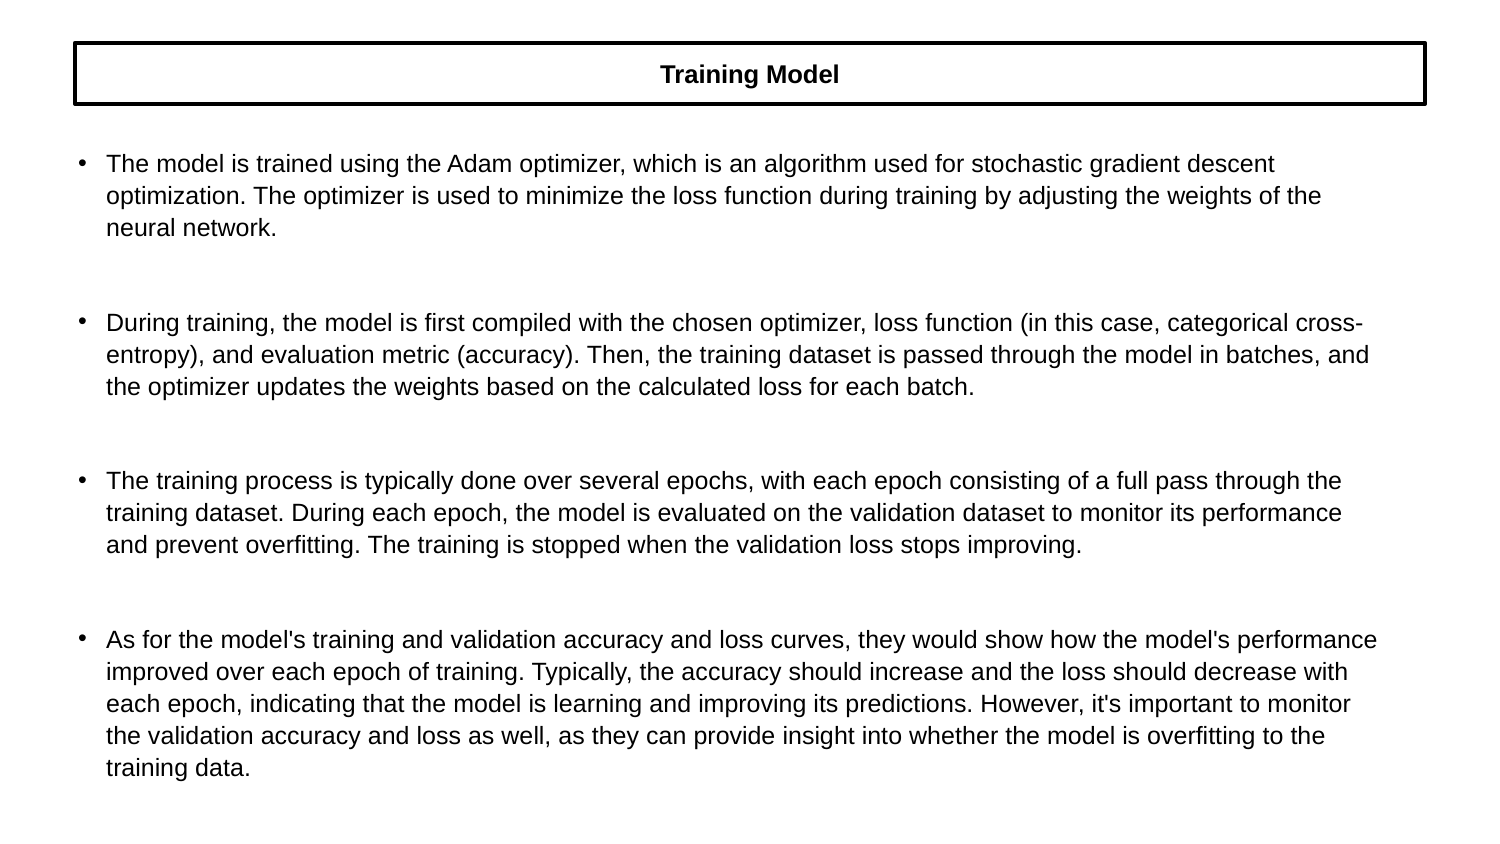

# Training Model
The model is trained using the Adam optimizer, which is an algorithm used for stochastic gradient descent optimization. The optimizer is used to minimize the loss function during training by adjusting the weights of the neural network.
During training, the model is first compiled with the chosen optimizer, loss function (in this case, categorical cross-entropy), and evaluation metric (accuracy). Then, the training dataset is passed through the model in batches, and the optimizer updates the weights based on the calculated loss for each batch.
The training process is typically done over several epochs, with each epoch consisting of a full pass through the training dataset. During each epoch, the model is evaluated on the validation dataset to monitor its performance and prevent overfitting. The training is stopped when the validation loss stops improving.
As for the model's training and validation accuracy and loss curves, they would show how the model's performance improved over each epoch of training. Typically, the accuracy should increase and the loss should decrease with each epoch, indicating that the model is learning and improving its predictions. However, it's important to monitor the validation accuracy and loss as well, as they can provide insight into whether the model is overfitting to the training data.